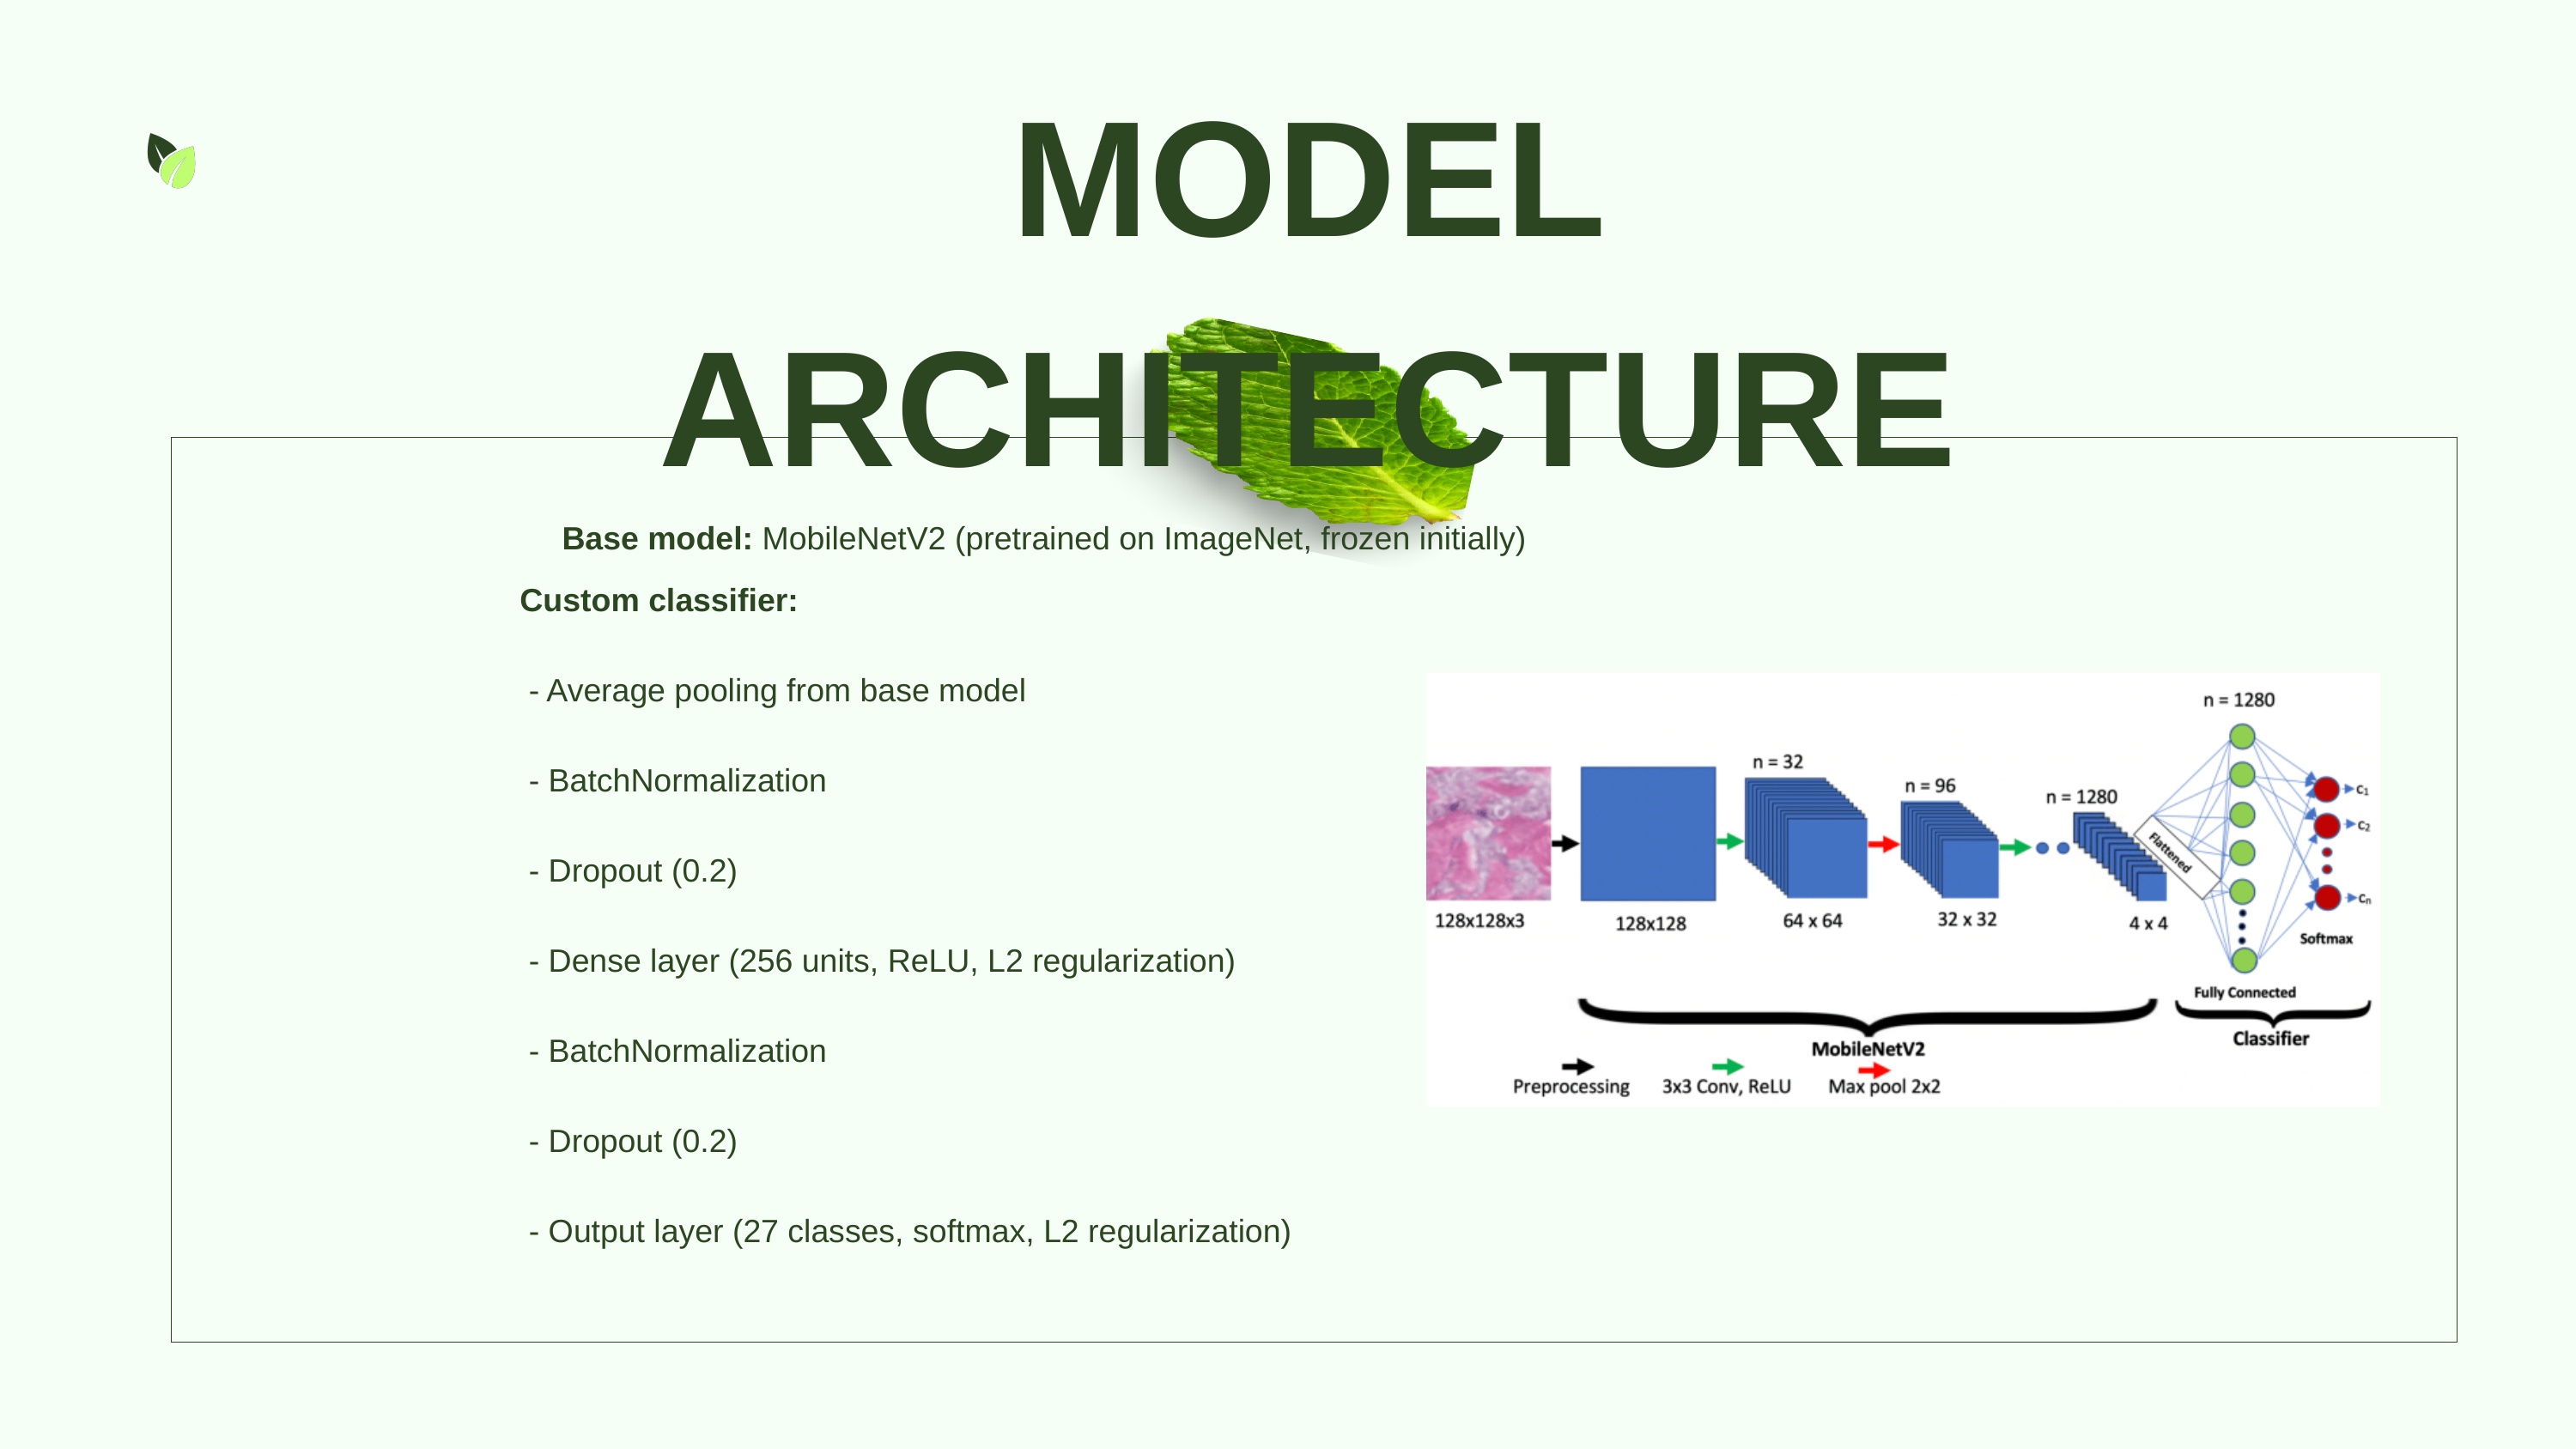

MODEL ARCHITECTURE

Base model: MobileNetV2 (pretrained on ImageNet, frozen initially)

Custom classifier:

 - Average pooling from base model

 - BatchNormalization

 - Dropout (0.2)

 - Dense layer (256 units, ReLU, L2 regularization)

 - BatchNormalization

 - Dropout (0.2)

 - Output layer (27 classes, softmax, L2 regularization)